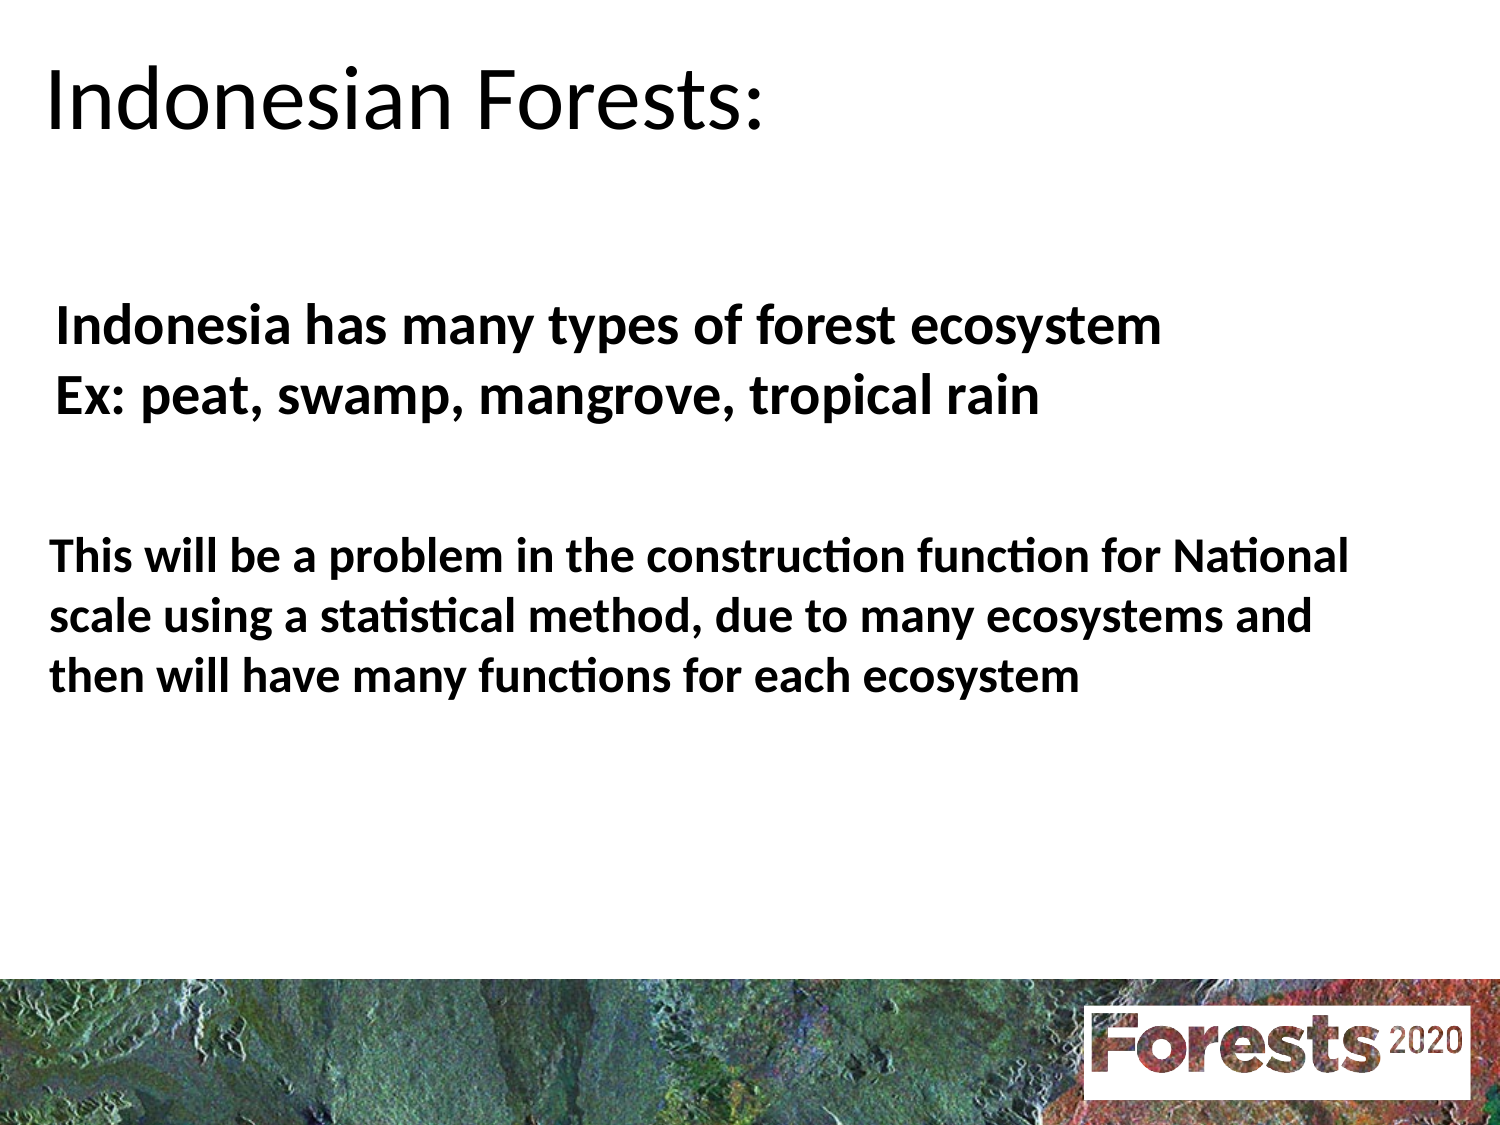

# Indonesian Forests:
Indonesia has many types of forest ecosystem
Ex: peat, swamp, mangrove, tropical rain
This will be a problem in the construction function for National scale using a statistical method, due to many ecosystems and then will have many functions for each ecosystem